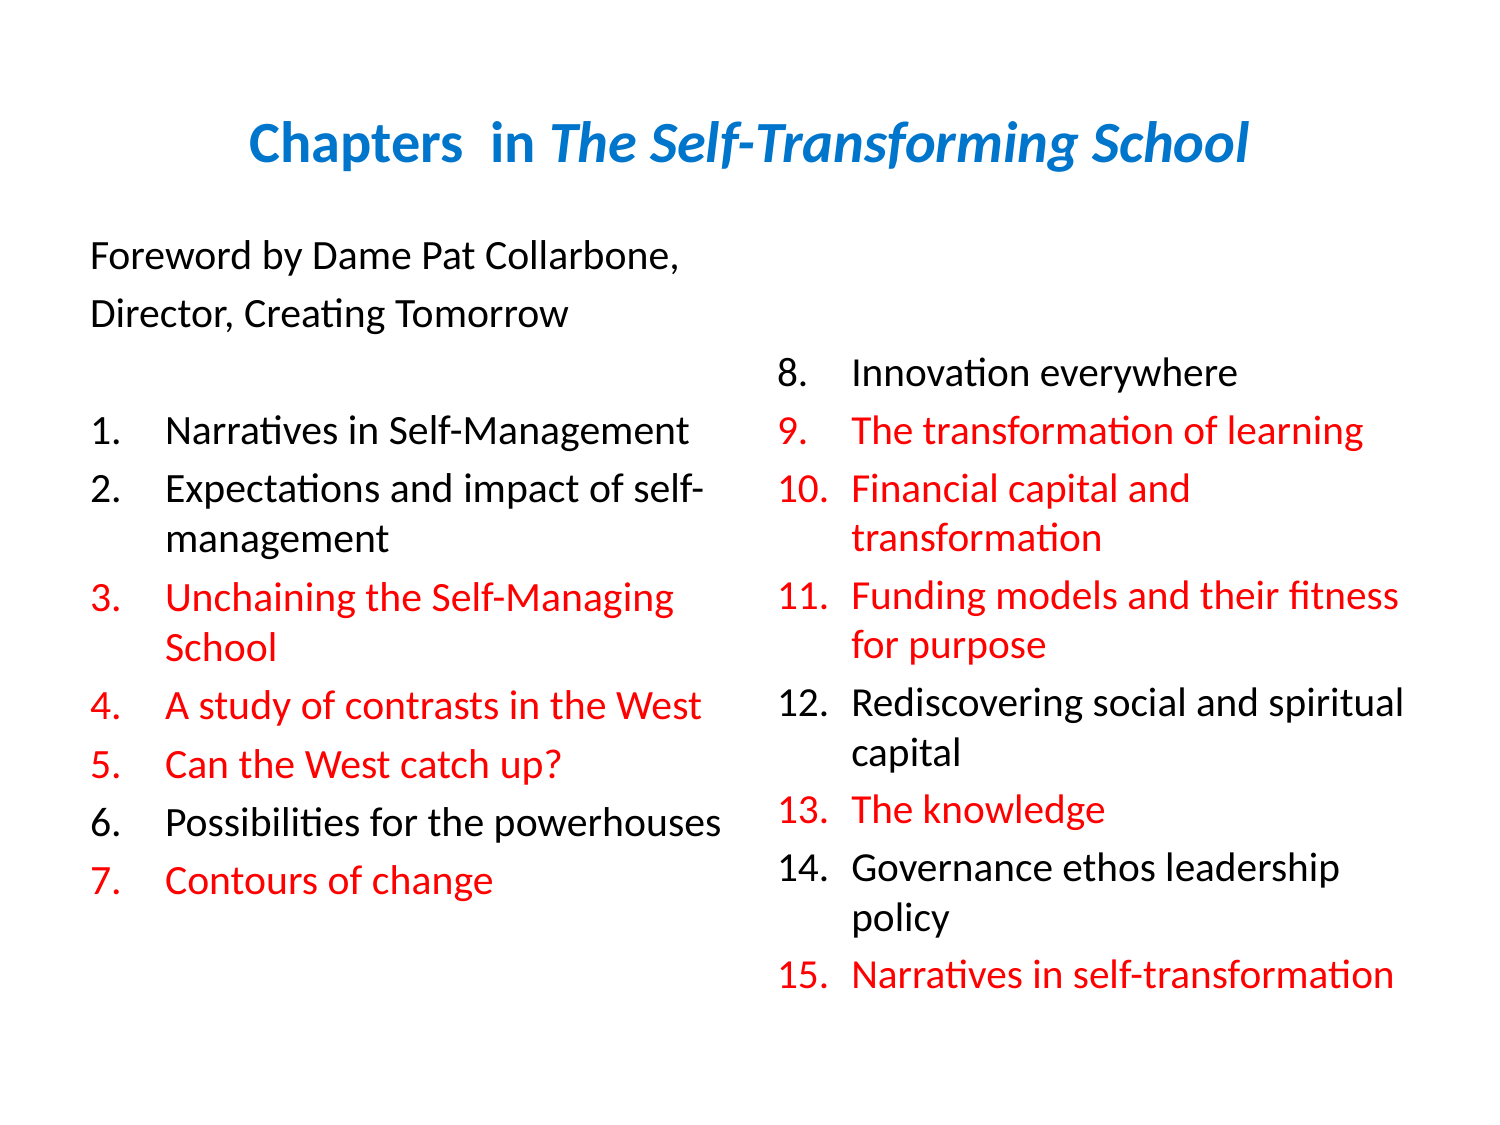

# Chapters  in The Self-Transforming School
Foreword by Dame Pat Collarbone,
Director, Creating Tomorrow

Narratives in Self-Management
Expectations and impact of self-management
Unchaining the Self-Managing School
A study of contrasts in the West
Can the West catch up?
Possibilities for the powerhouses
Contours of change

Innovation everywhere
The transformation of learning
Financial capital and transformation
Funding models and their fitness for purpose
Rediscovering social and spiritual capital
The knowledge
Governance ethos leadership policy
Narratives in self-transformation